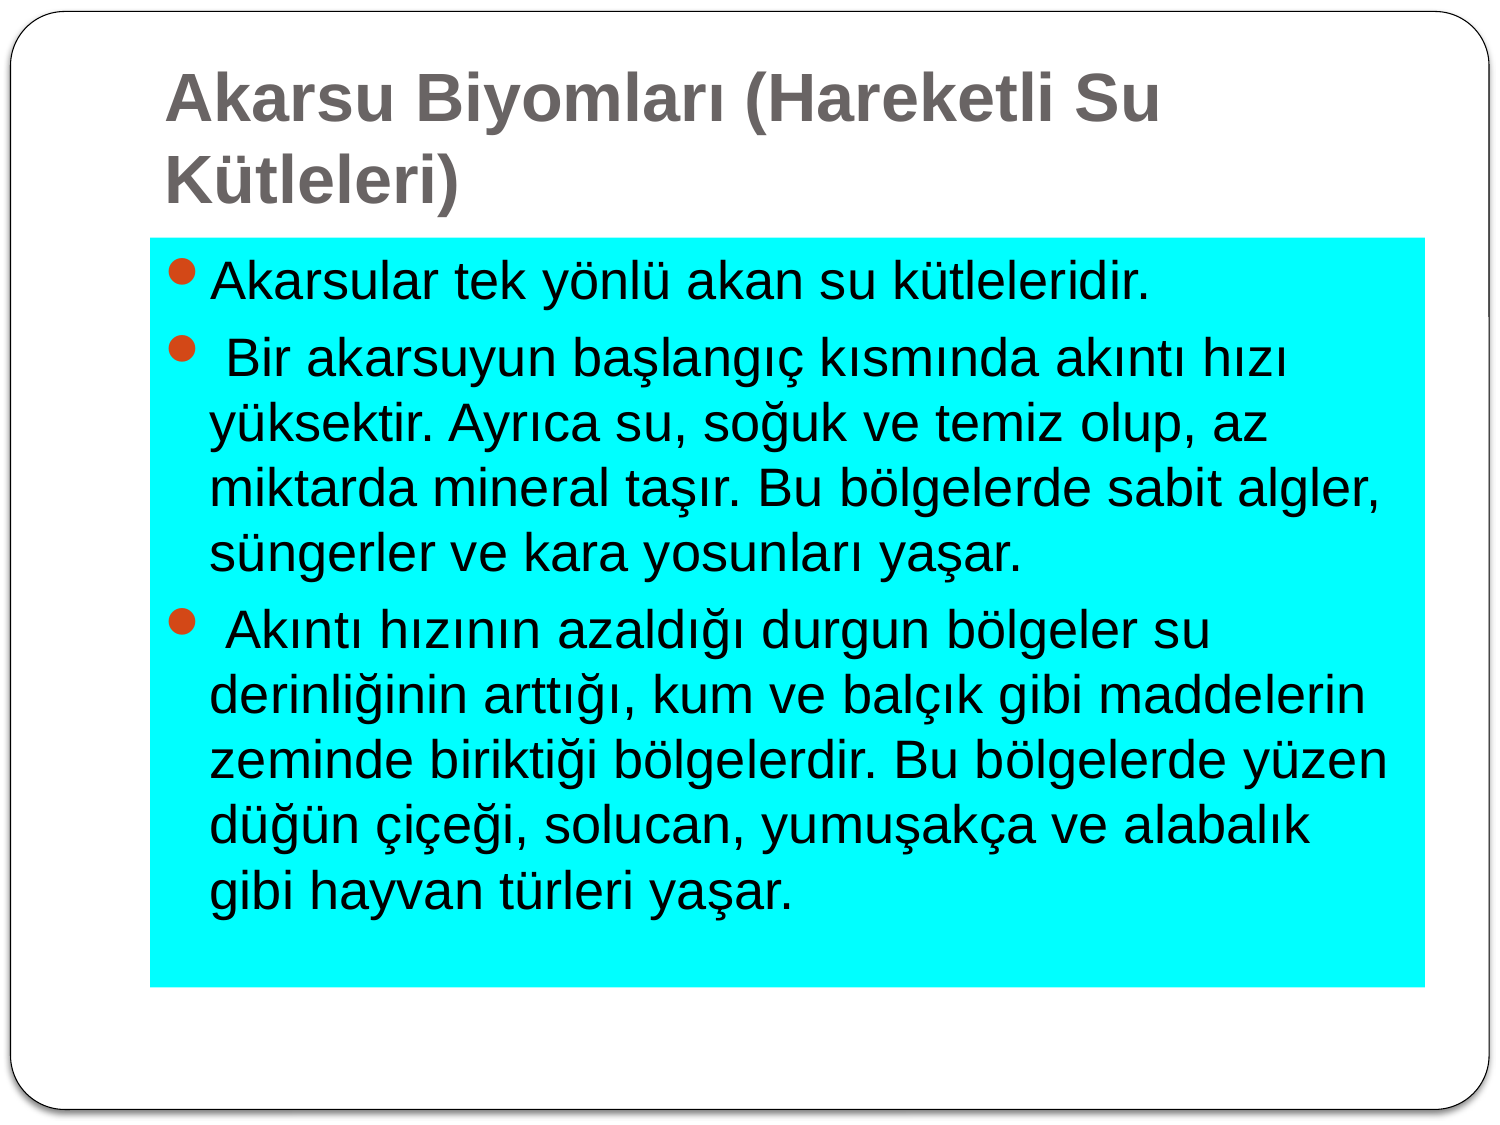

# Akarsu Biyomları (Hareketli Su Kütleleri)
Akarsular tek yönlü akan su kütleleridir.
 Bir akarsuyun başlangıç kısmında akıntı hızı yüksektir. Ayrıca su, soğuk ve temiz olup, az miktarda mineral taşır. Bu bölgelerde sabit algler, süngerler ve kara yosunları yaşar.
 Akıntı hızının azaldığı durgun bölgeler su derinliğinin arttığı, kum ve balçık gibi maddelerin zeminde biriktiği bölgelerdir. Bu bölgelerde yüzen düğün çiçeği, solucan, yumuşakça ve alabalık gibi hayvan türleri yaşar.